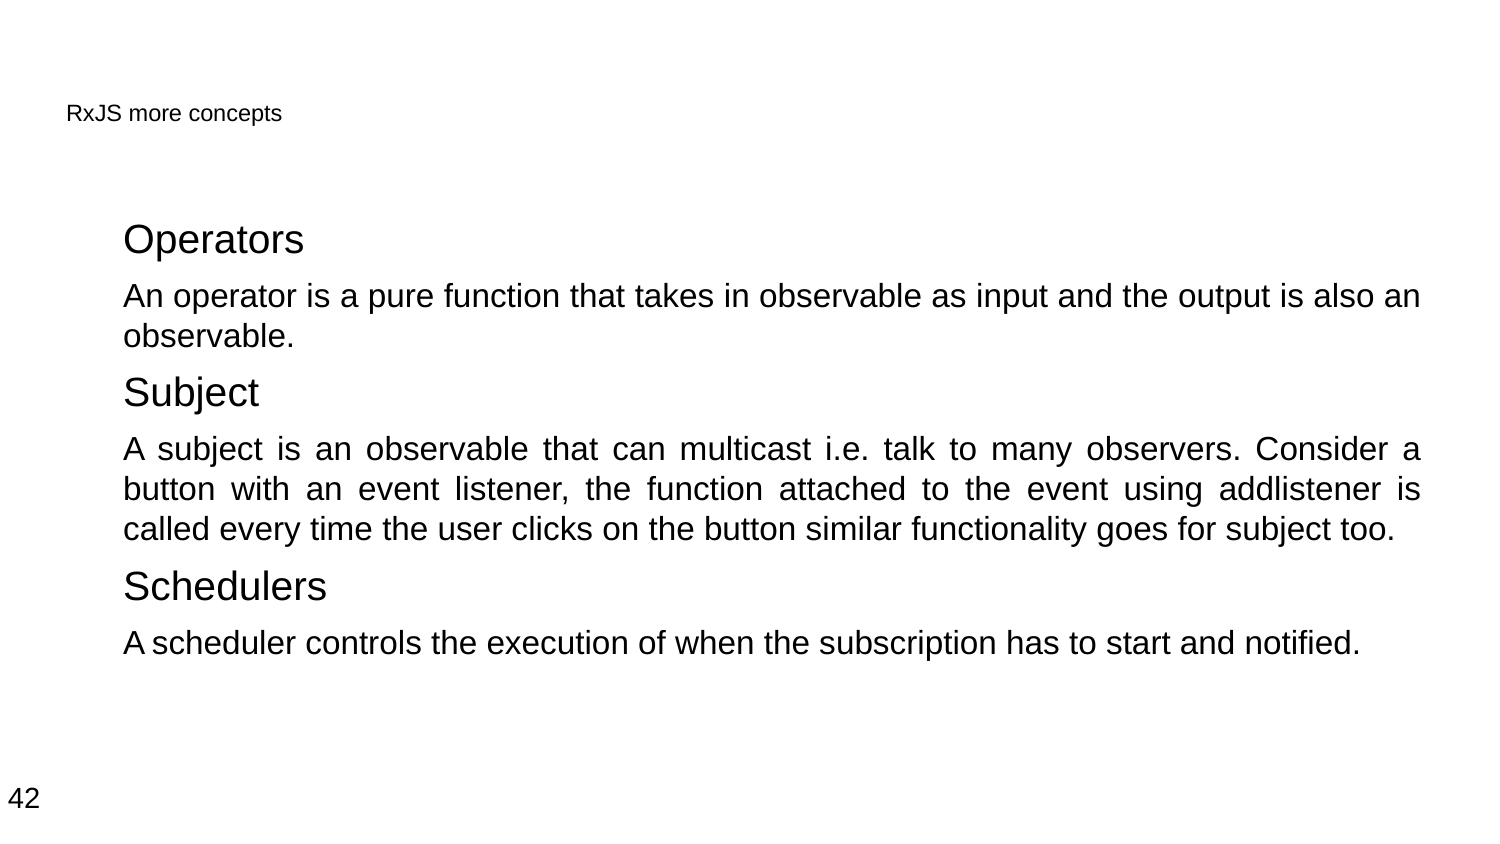

# RxJS more concepts

Operators
An operator is a pure function that takes in observable as input and the output is also an observable.
Subject
A subject is an observable that can multicast i.e. talk to many observers. Consider a button with an event listener, the function attached to the event using addlistener is called every time the user clicks on the button similar functionality goes for subject too.
Schedulers
A scheduler controls the execution of when the subscription has to start and notified.

42